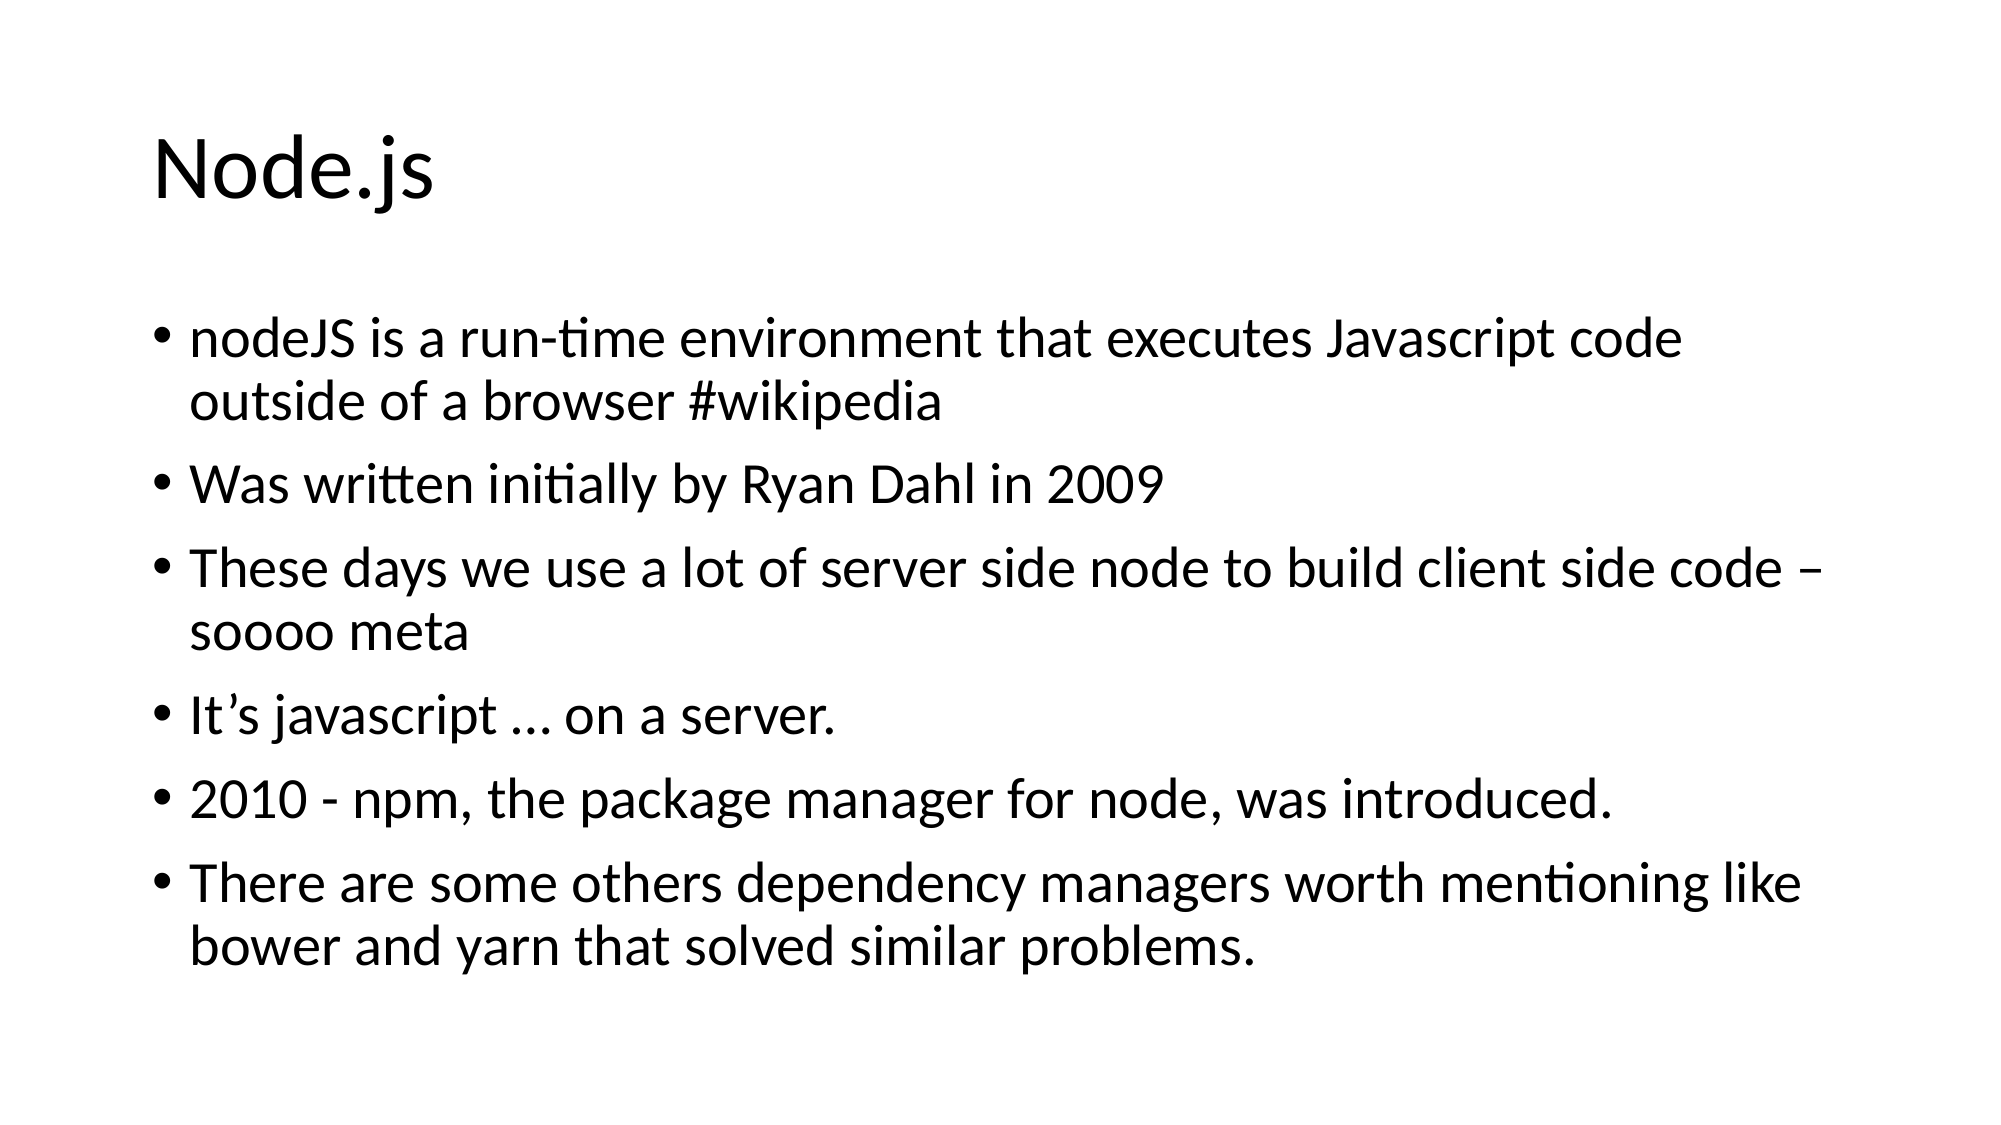

# Node.js
nodeJS is a run-time environment that executes Javascript code outside of a browser #wikipedia
Was written initially by Ryan Dahl in 2009
These days we use a lot of server side node to build client side code – soooo meta
It’s javascript … on a server.
2010 - npm, the package manager for node, was introduced.
There are some others dependency managers worth mentioning like bower and yarn that solved similar problems.